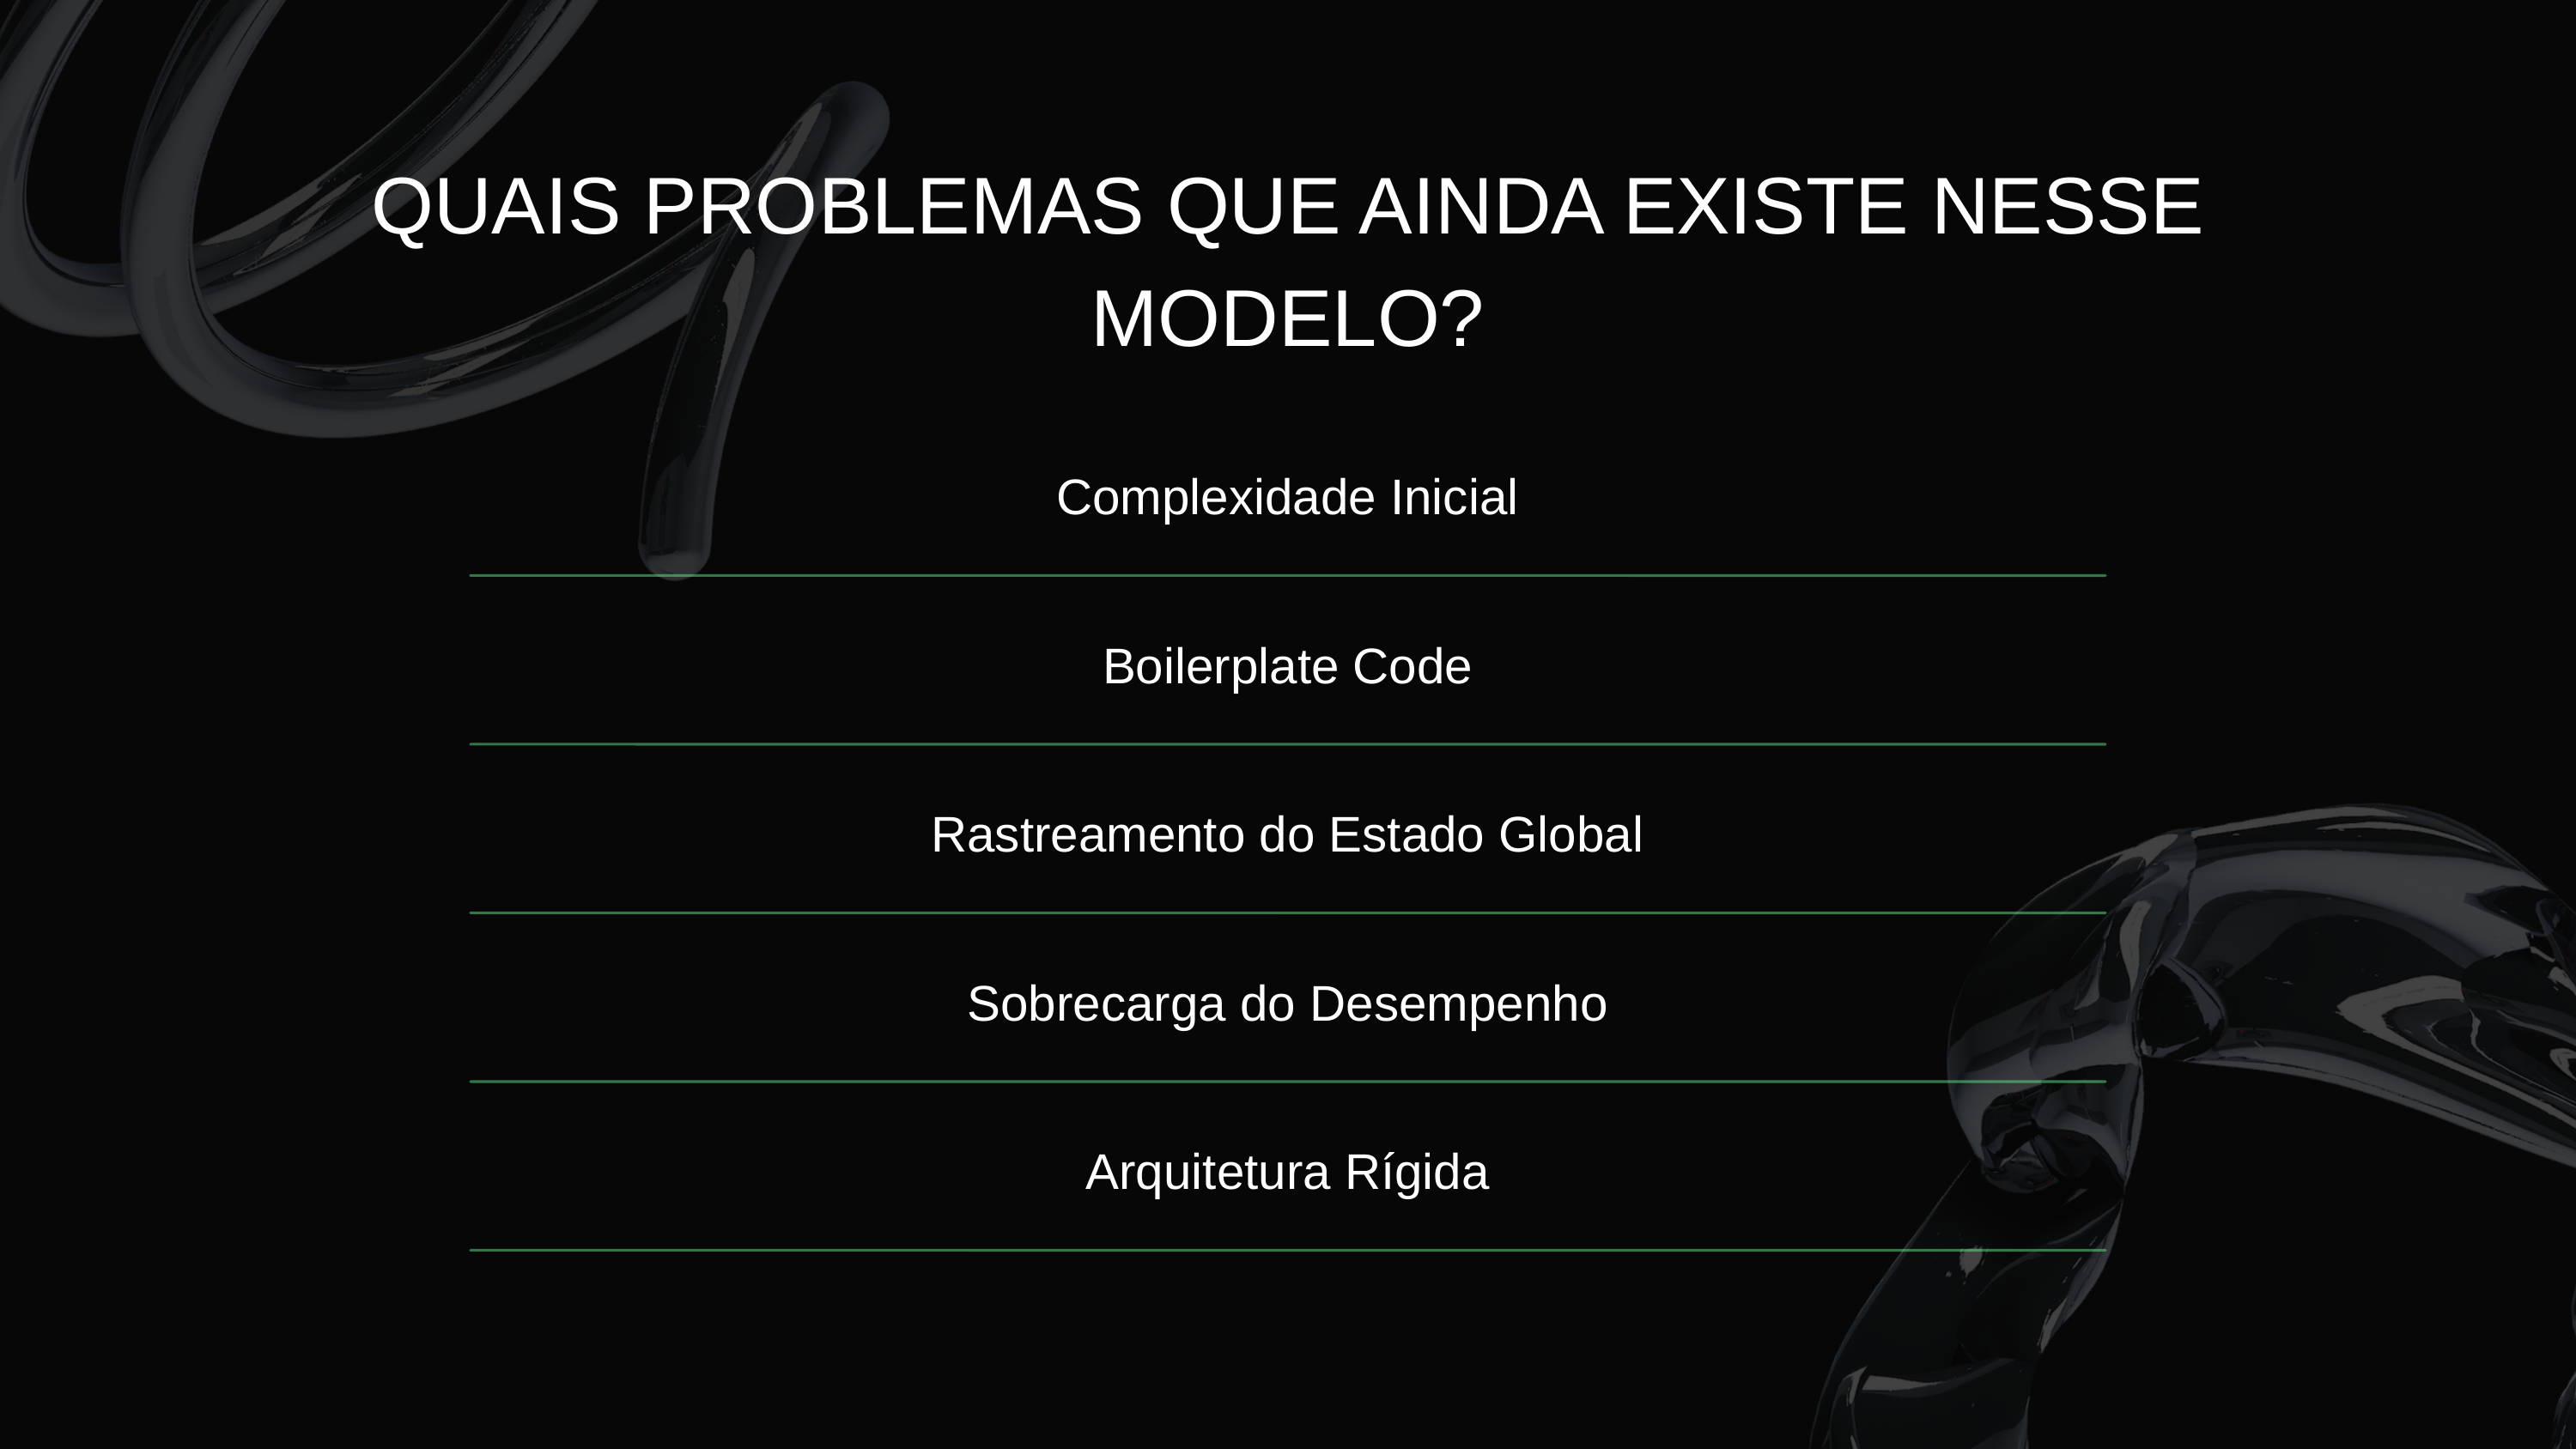

QUAIS PROBLEMAS QUE AINDA EXISTE NESSE MODELO?
Complexidade Inicial

Boilerplate Code

Rastreamento do Estado Global

Sobrecarga do Desempenho

Arquitetura Rígida